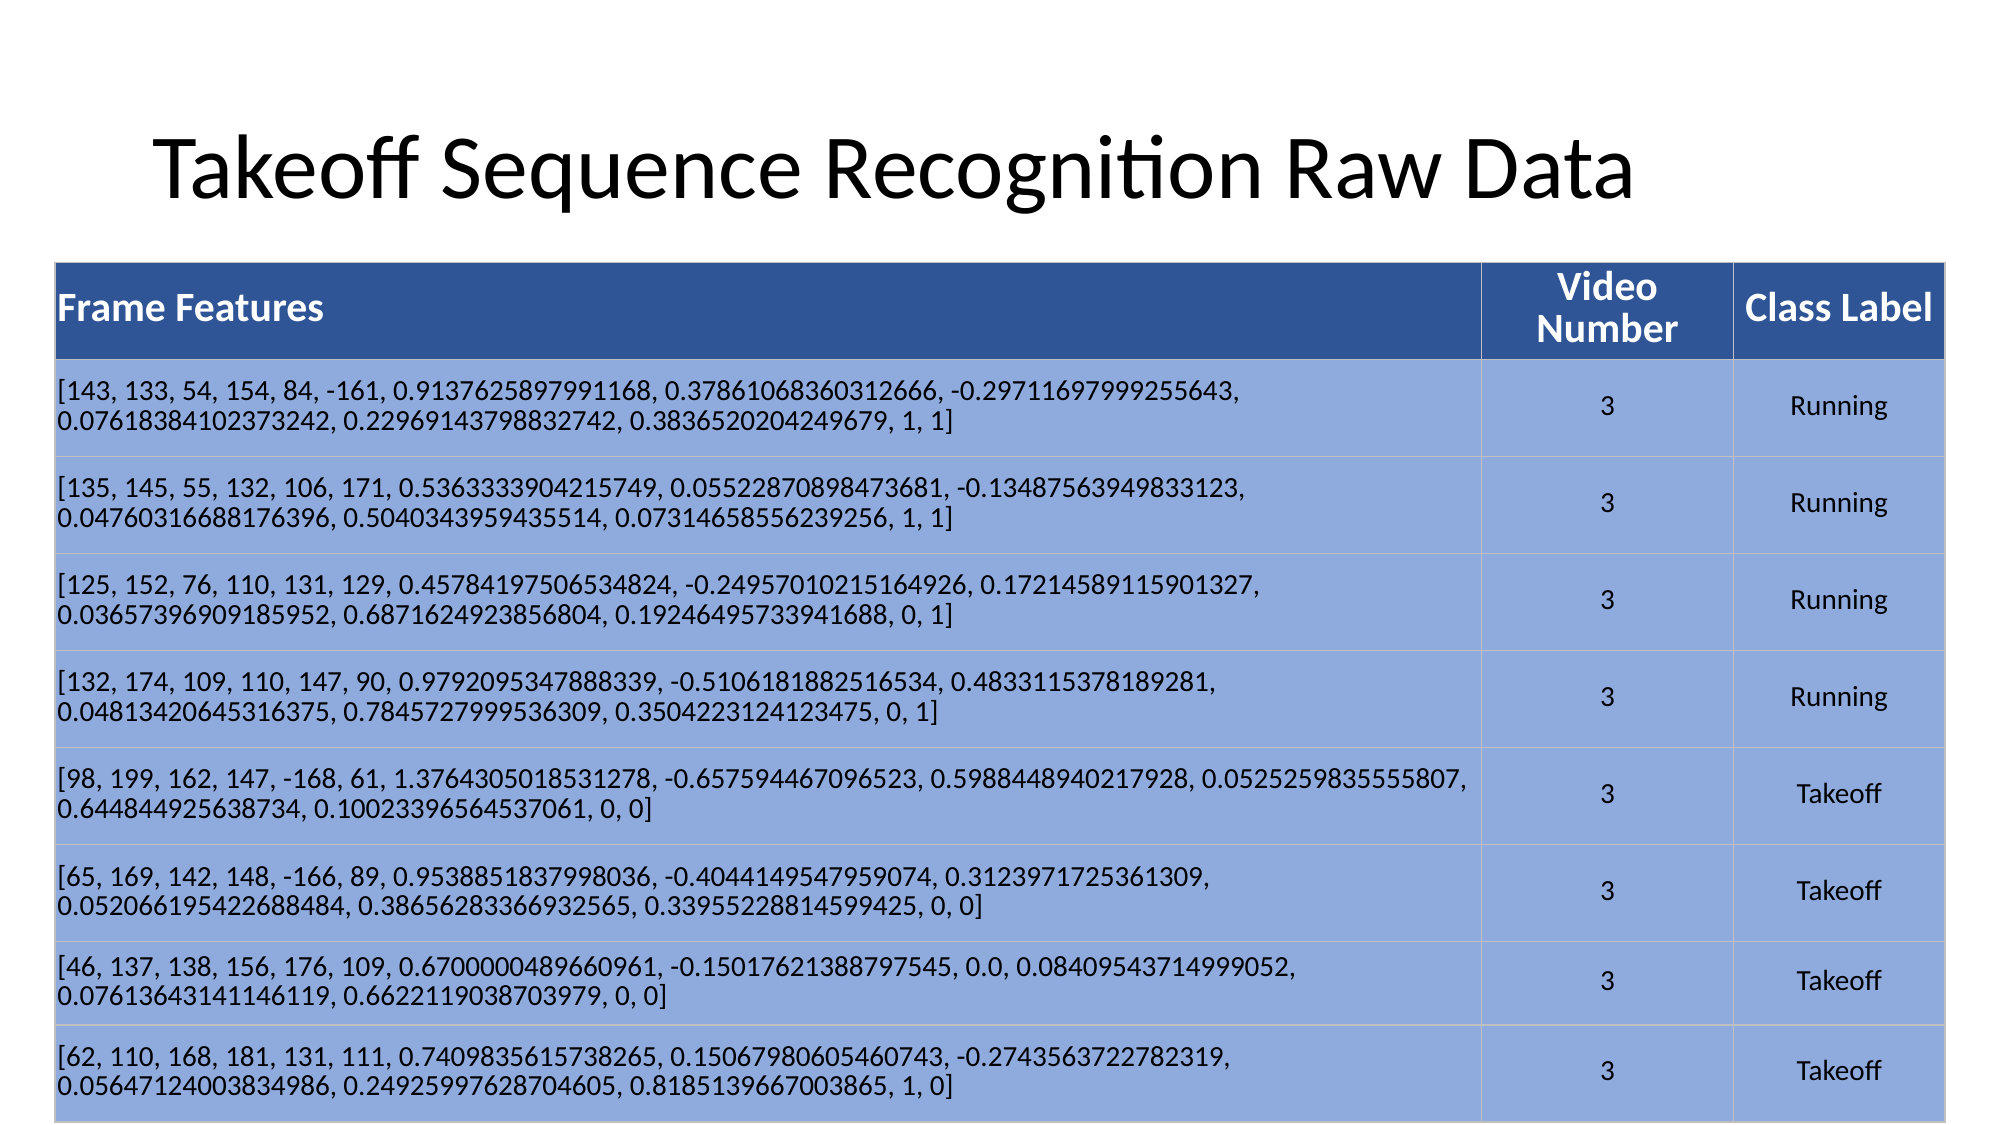

# Takeoff Sequence Recognition Raw Data
| Frame Features | Video Number | Class Label |
| --- | --- | --- |
| [143, 133, 54, 154, 84, -161, 0.9137625897991168, 0.37861068360312666, -0.29711697999255643, 0.07618384102373242, 0.22969143798832742, 0.3836520204249679, 1, 1] | 3 | Running |
| [135, 145, 55, 132, 106, 171, 0.5363333904215749, 0.05522870898473681, -0.13487563949833123, 0.04760316688176396, 0.5040343959435514, 0.07314658556239256, 1, 1] | 3 | Running |
| [125, 152, 76, 110, 131, 129, 0.45784197506534824, -0.24957010215164926, 0.17214589115901327, 0.03657396909185952, 0.6871624923856804, 0.19246495733941688, 0, 1] | 3 | Running |
| [132, 174, 109, 110, 147, 90, 0.9792095347888339, -0.5106181882516534, 0.4833115378189281, 0.04813420645316375, 0.7845727999536309, 0.3504223124123475, 0, 1] | 3 | Running |
| [98, 199, 162, 147, -168, 61, 1.3764305018531278, -0.657594467096523, 0.5988448940217928, 0.0525259835555807, 0.644844925638734, 0.10023396564537061, 0, 0] | 3 | Takeoff |
| [65, 169, 142, 148, -166, 89, 0.9538851837998036, -0.4044149547959074, 0.3123971725361309, 0.052066195422688484, 0.38656283366932565, 0.33955228814599425, 0, 0] | 3 | Takeoff |
| [46, 137, 138, 156, 176, 109, 0.6700000489660961, -0.15017621388797545, 0.0, 0.08409543714999052, 0.07613643141146119, 0.6622119038703979, 0, 0] | 3 | Takeoff |
| [62, 110, 168, 181, 131, 111, 0.7409835615738265, 0.15067980605460743, -0.2743563722782319, 0.05647124003834986, 0.24925997628704605, 0.8185139667003865, 1, 0] | 3 | Takeoff |